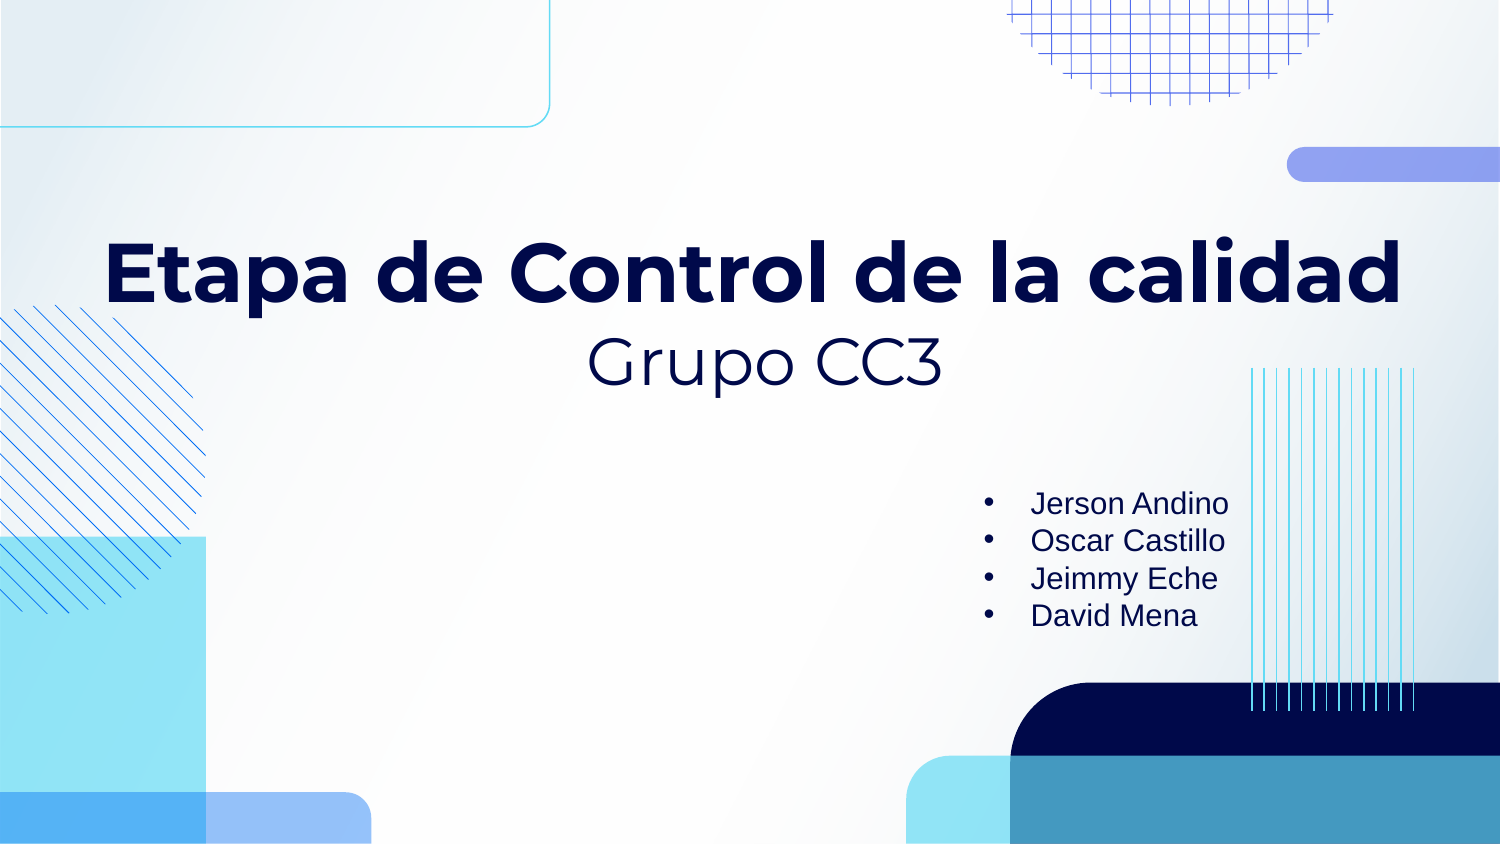

# Etapa de Control de la calidad Grupo CC3

Jerson Andino
Oscar Castillo
Jeimmy Eche
David Mena